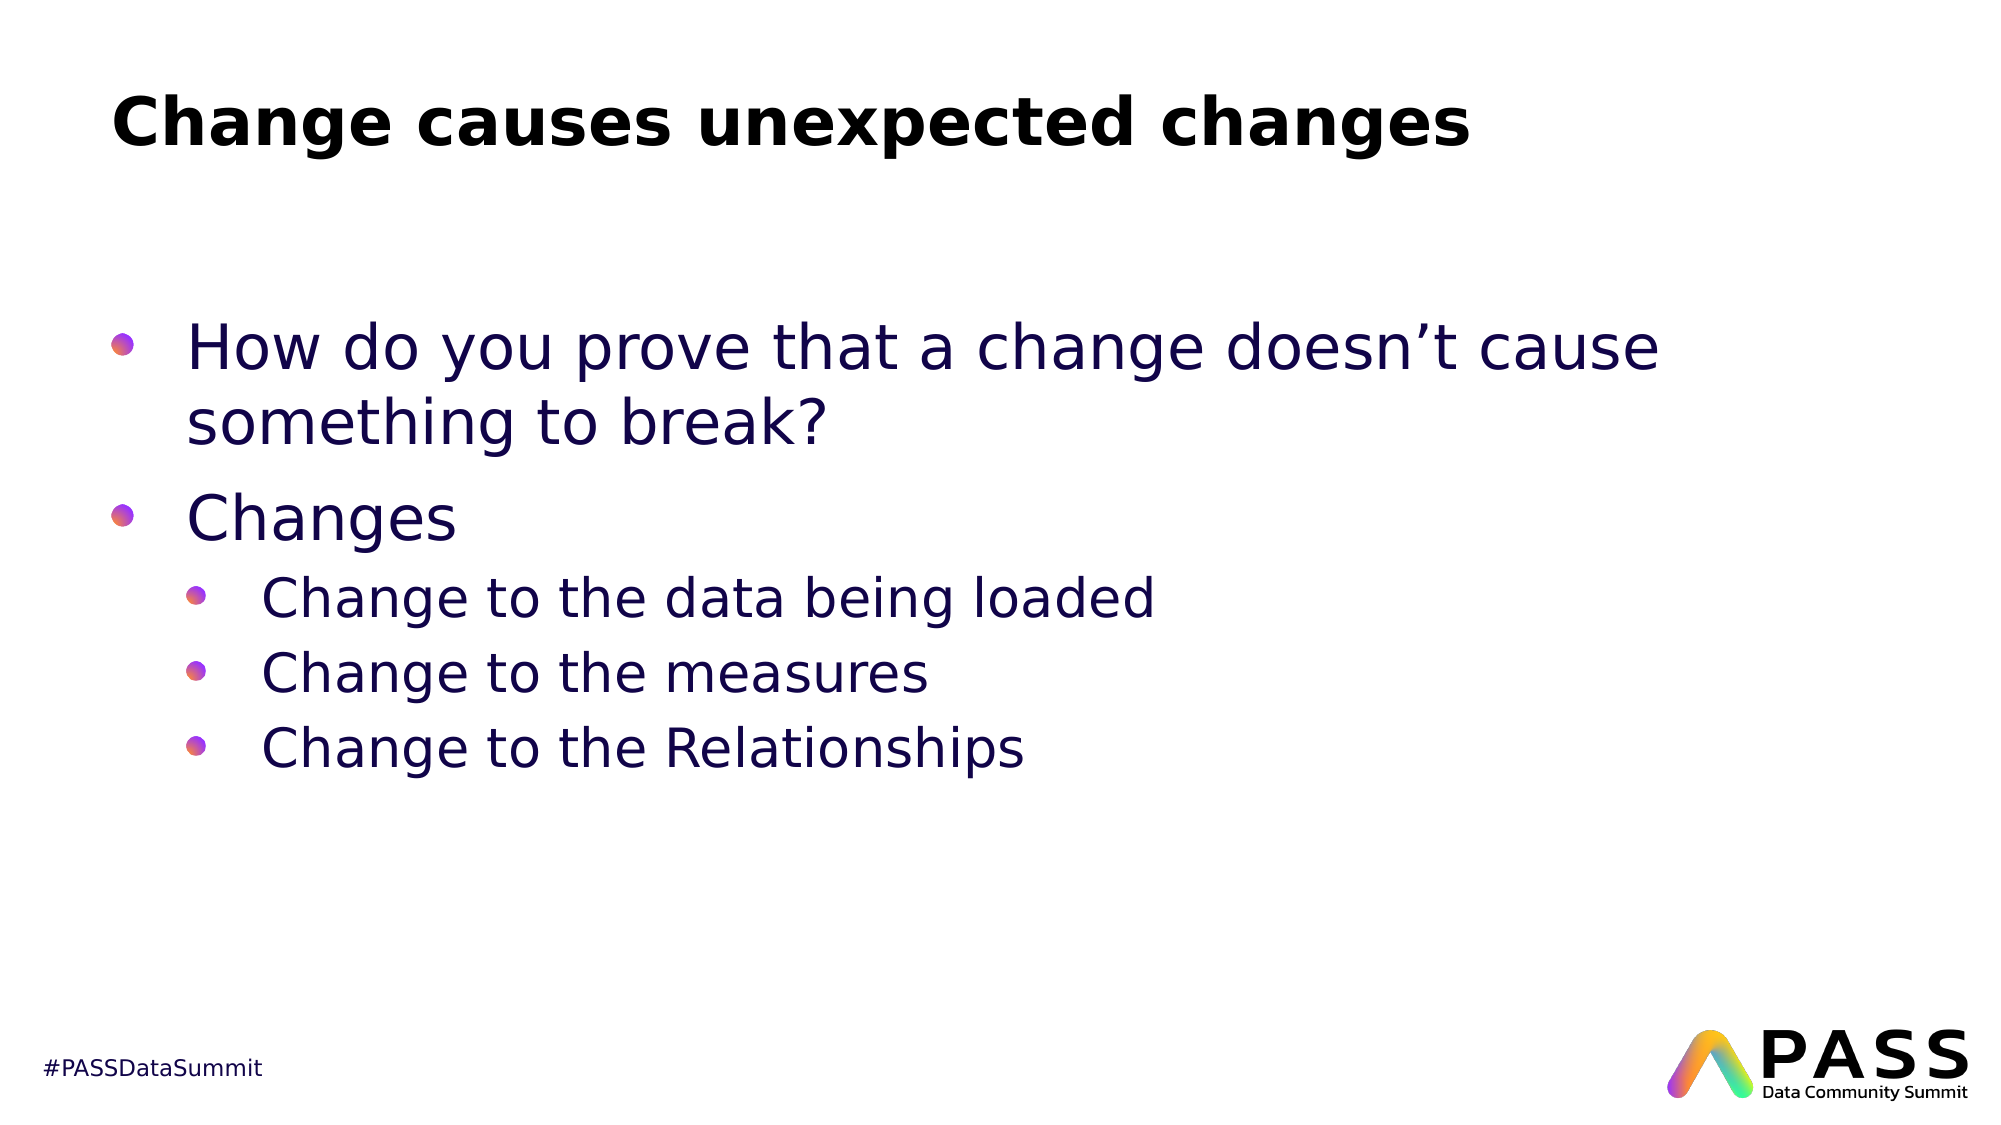

# Change causes unexpected changes
How do you prove that a change doesn’t cause something to break?
Changes
Change to the data being loaded
Change to the measures
Change to the Relationships